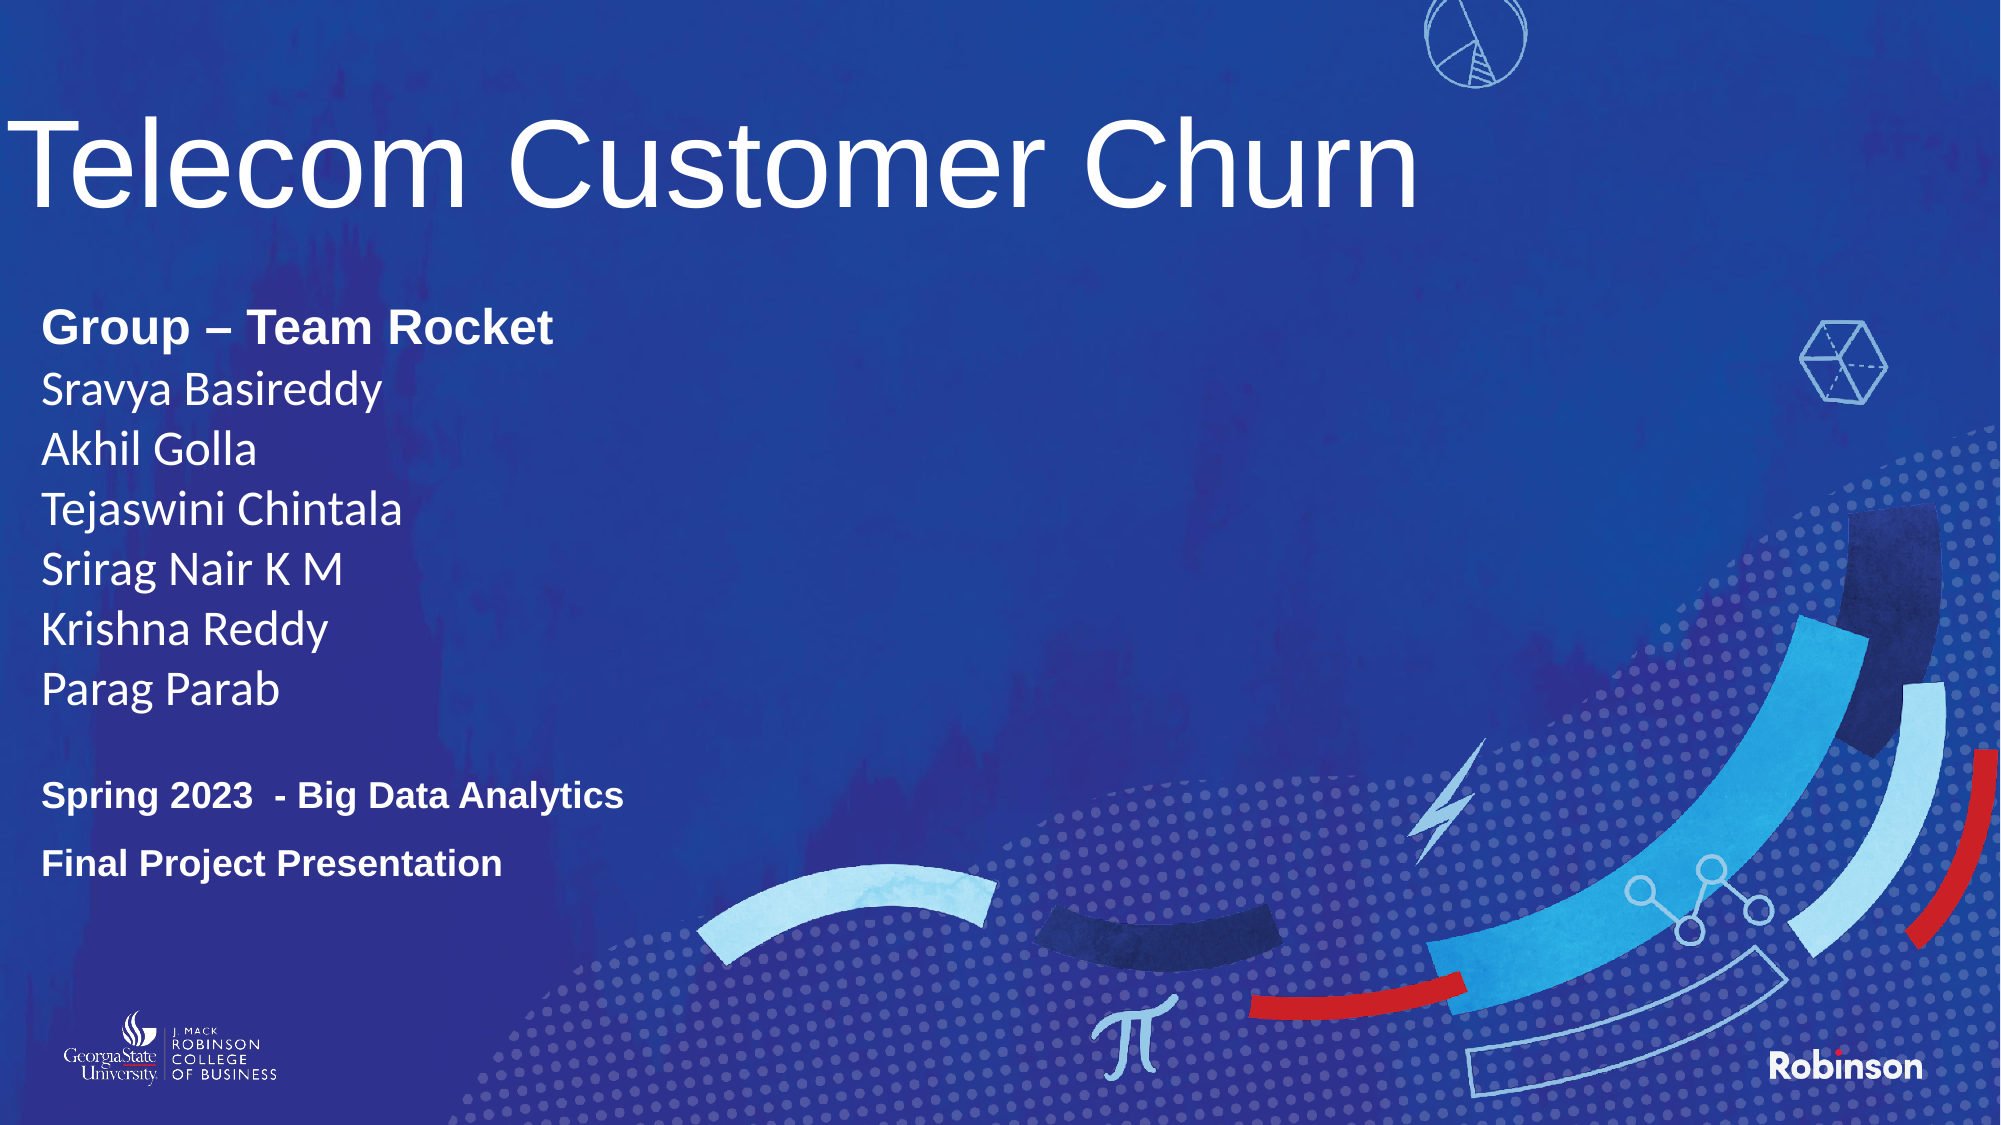

# Telecom Customer Churn
Group – Team Rocket
Sravya Basireddy
Akhil Golla
Tejaswini Chintala
Srirag Nair K M
Krishna Reddy
Parag Parab

Spring 2023  - Big Data Analytics
Final Project Presentation